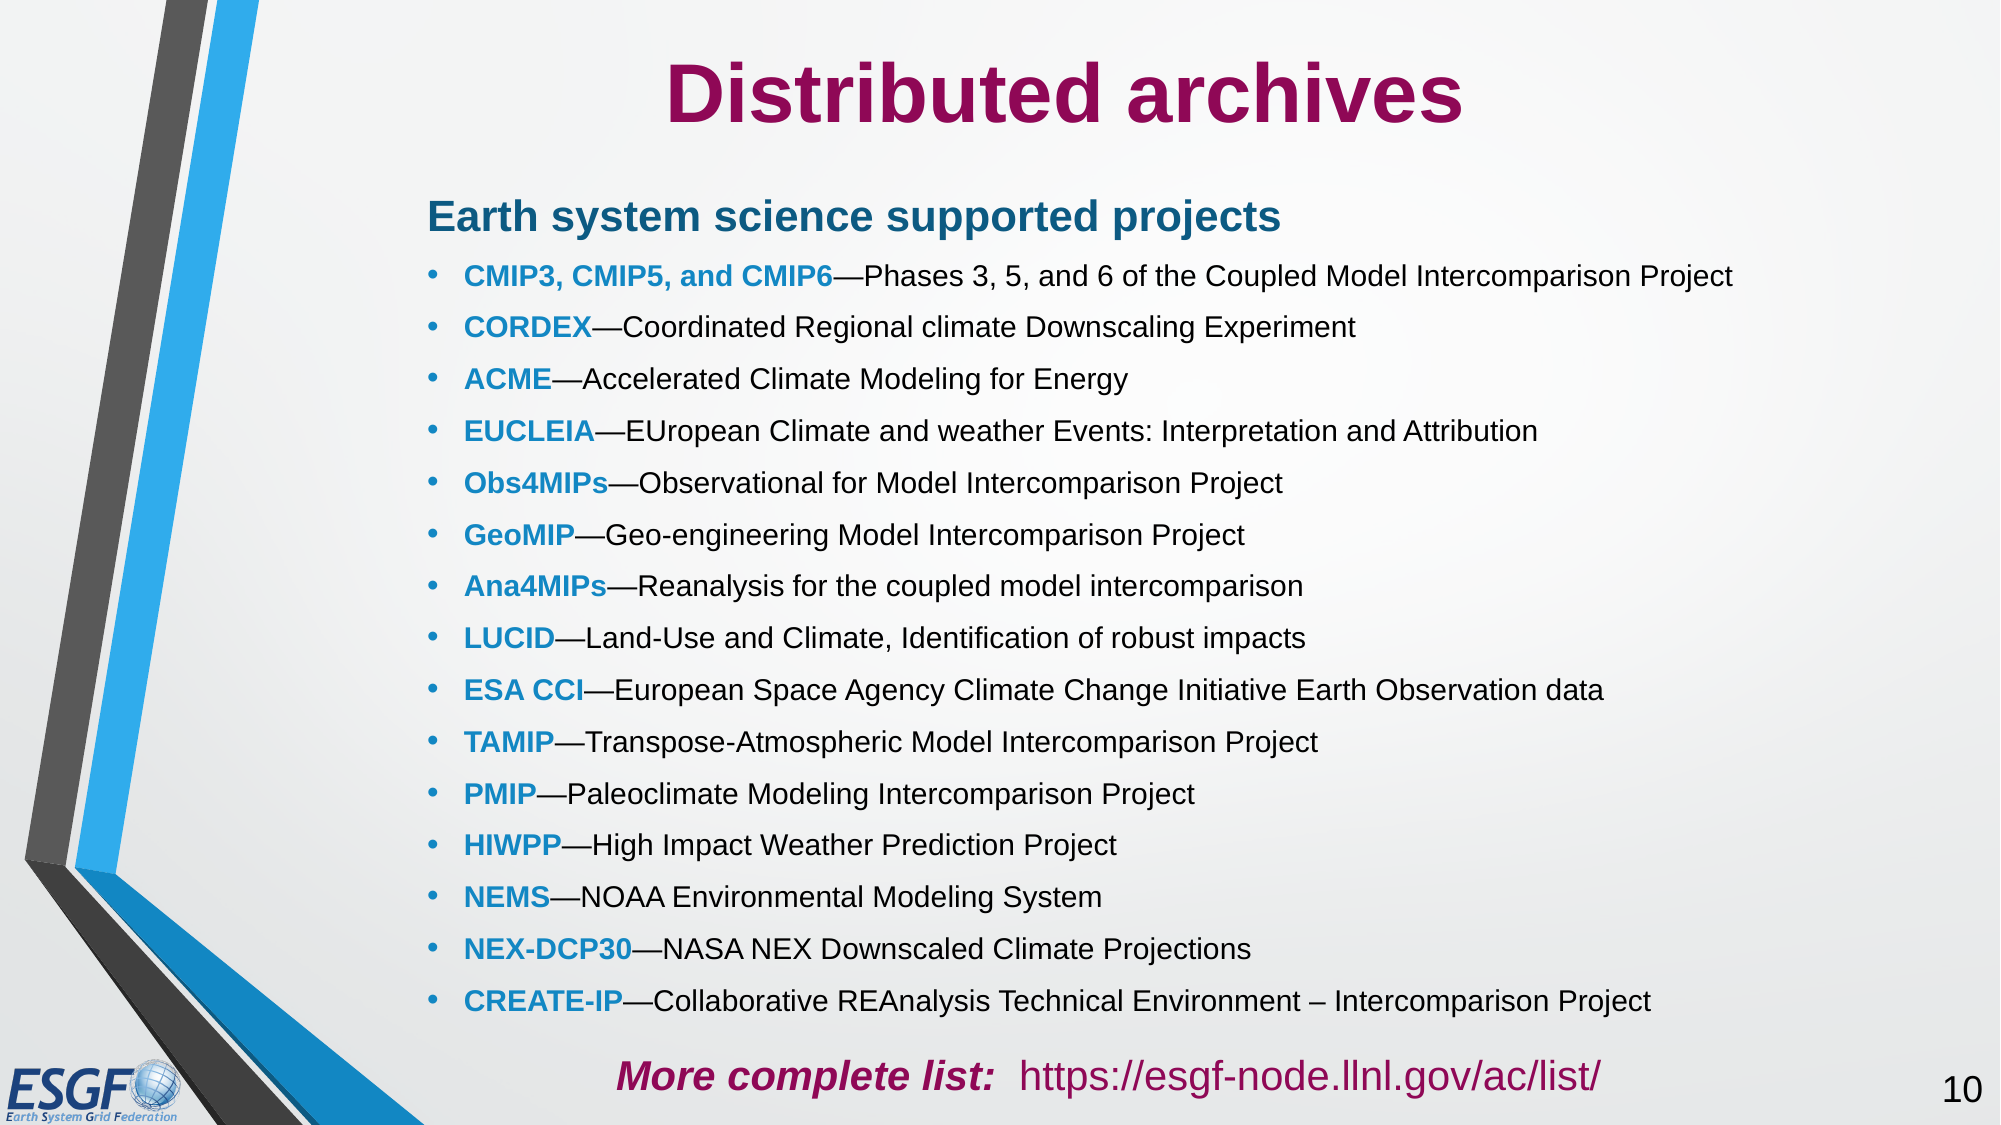

# Distributed archives
Earth system science supported projects
CMIP3, CMIP5, and CMIP6—Phases 3, 5, and 6 of the Coupled Model Intercomparison Project
CORDEX—Coordinated Regional climate Downscaling Experiment
ACME—Accelerated Climate Modeling for Energy
EUCLEIA—EUropean Climate and weather Events: Interpretation and Attribution
Obs4MIPs—Observational for Model Intercomparison Project
GeoMIP—Geo-engineering Model Intercomparison Project
Ana4MIPs—Reanalysis for the coupled model intercomparison
LUCID—Land-Use and Climate, Identification of robust impacts
ESA CCI—European Space Agency Climate Change Initiative Earth Observation data
TAMIP—Transpose-Atmospheric Model Intercomparison Project
PMIP—Paleoclimate Modeling Intercomparison Project
HIWPP—High Impact Weather Prediction Project
NEMS—NOAA Environmental Modeling System
NEX-DCP30—NASA NEX Downscaled Climate Projections
CREATE-IP—Collaborative REAnalysis Technical Environment – Intercomparison Project

More complete list:  https://esgf-node.llnl.gov/ac/list/